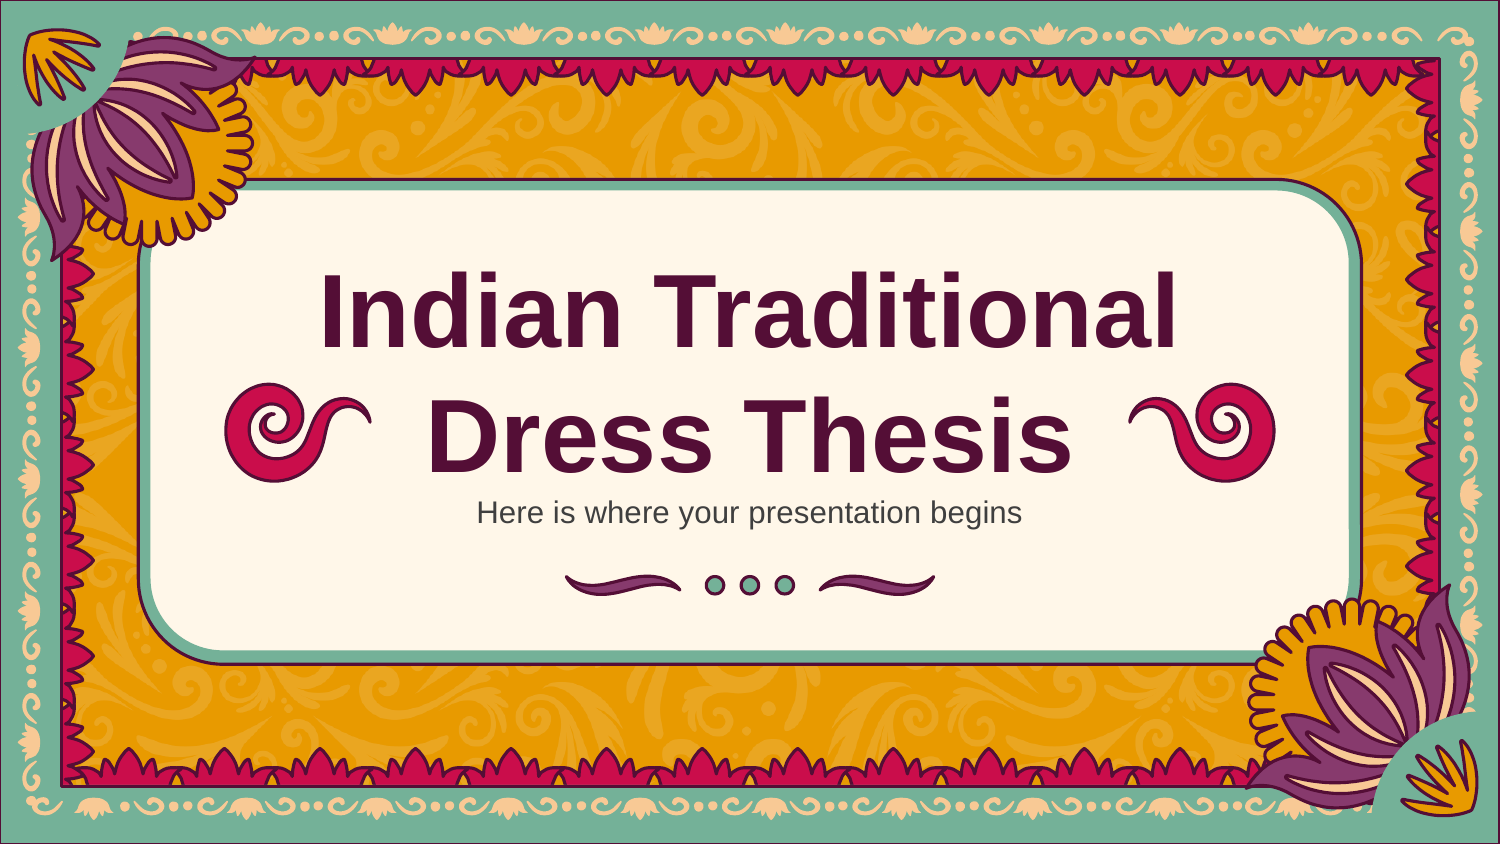

# Indian Traditional Dress Thesis

Here is where your presentation begins